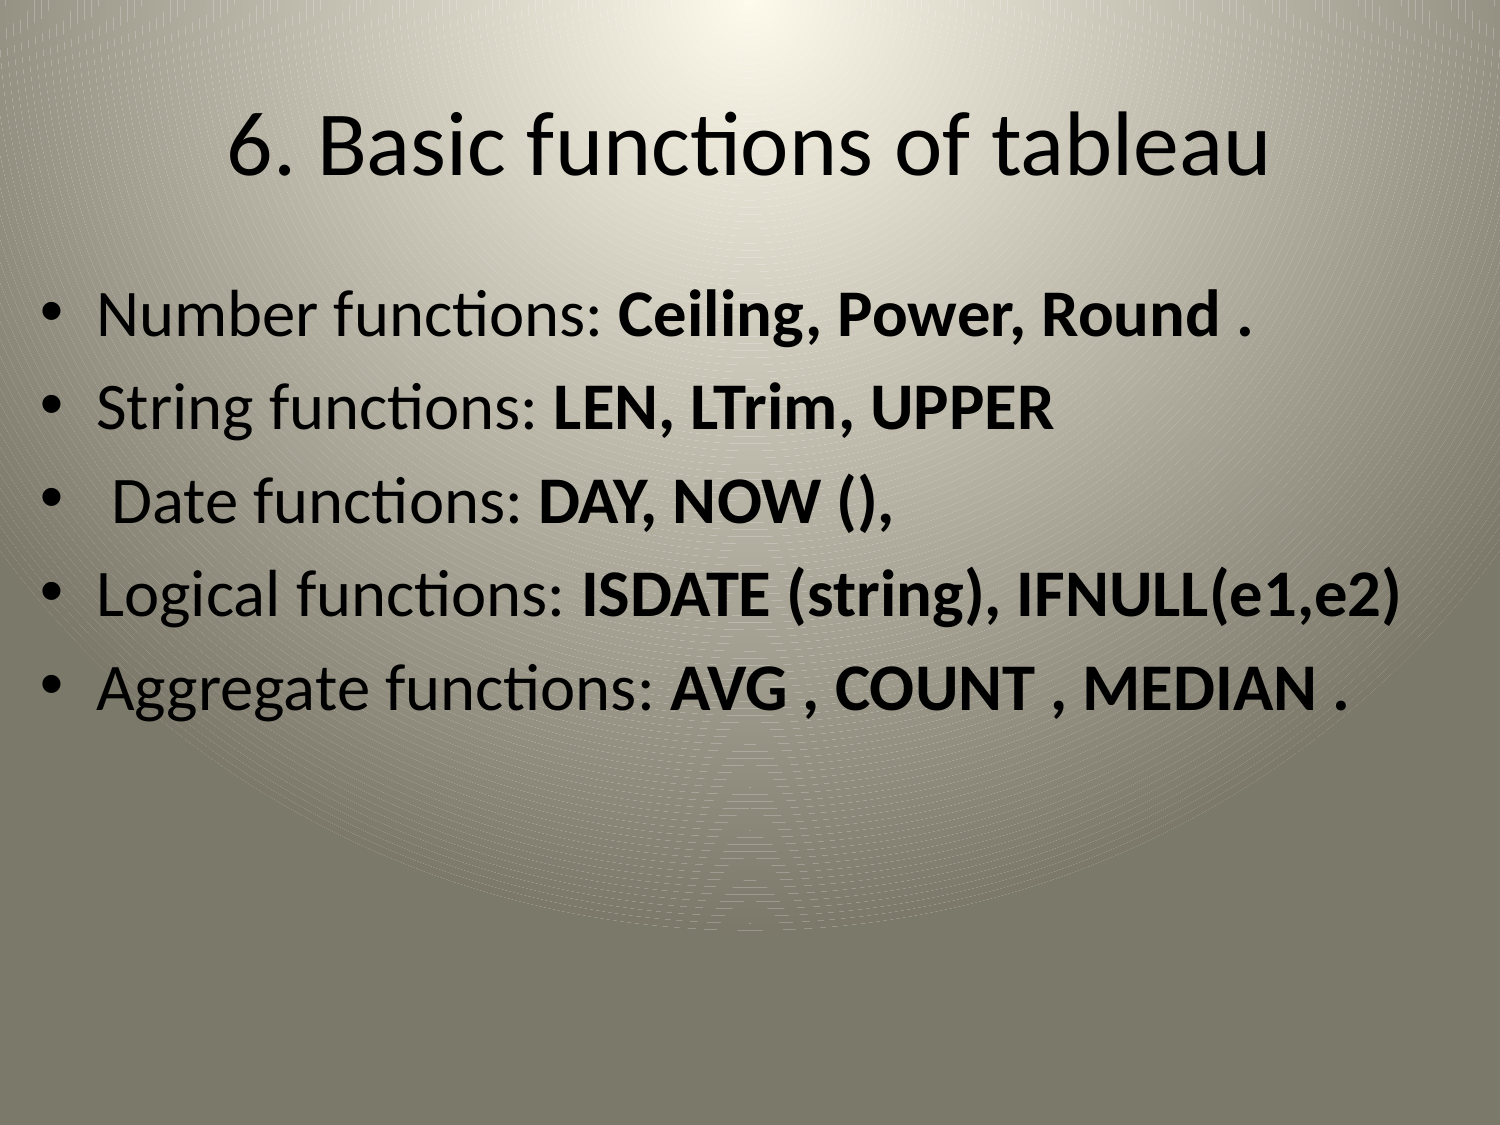

# 6. Basic functions of tableau
Number functions: Ceiling, Power, Round .
String functions: LEN, LTrim, UPPER
 Date functions: DAY, NOW (),
Logical functions: ISDATE (string), IFNULL(e1,e2)
Aggregate functions: AVG , COUNT , MEDIAN .